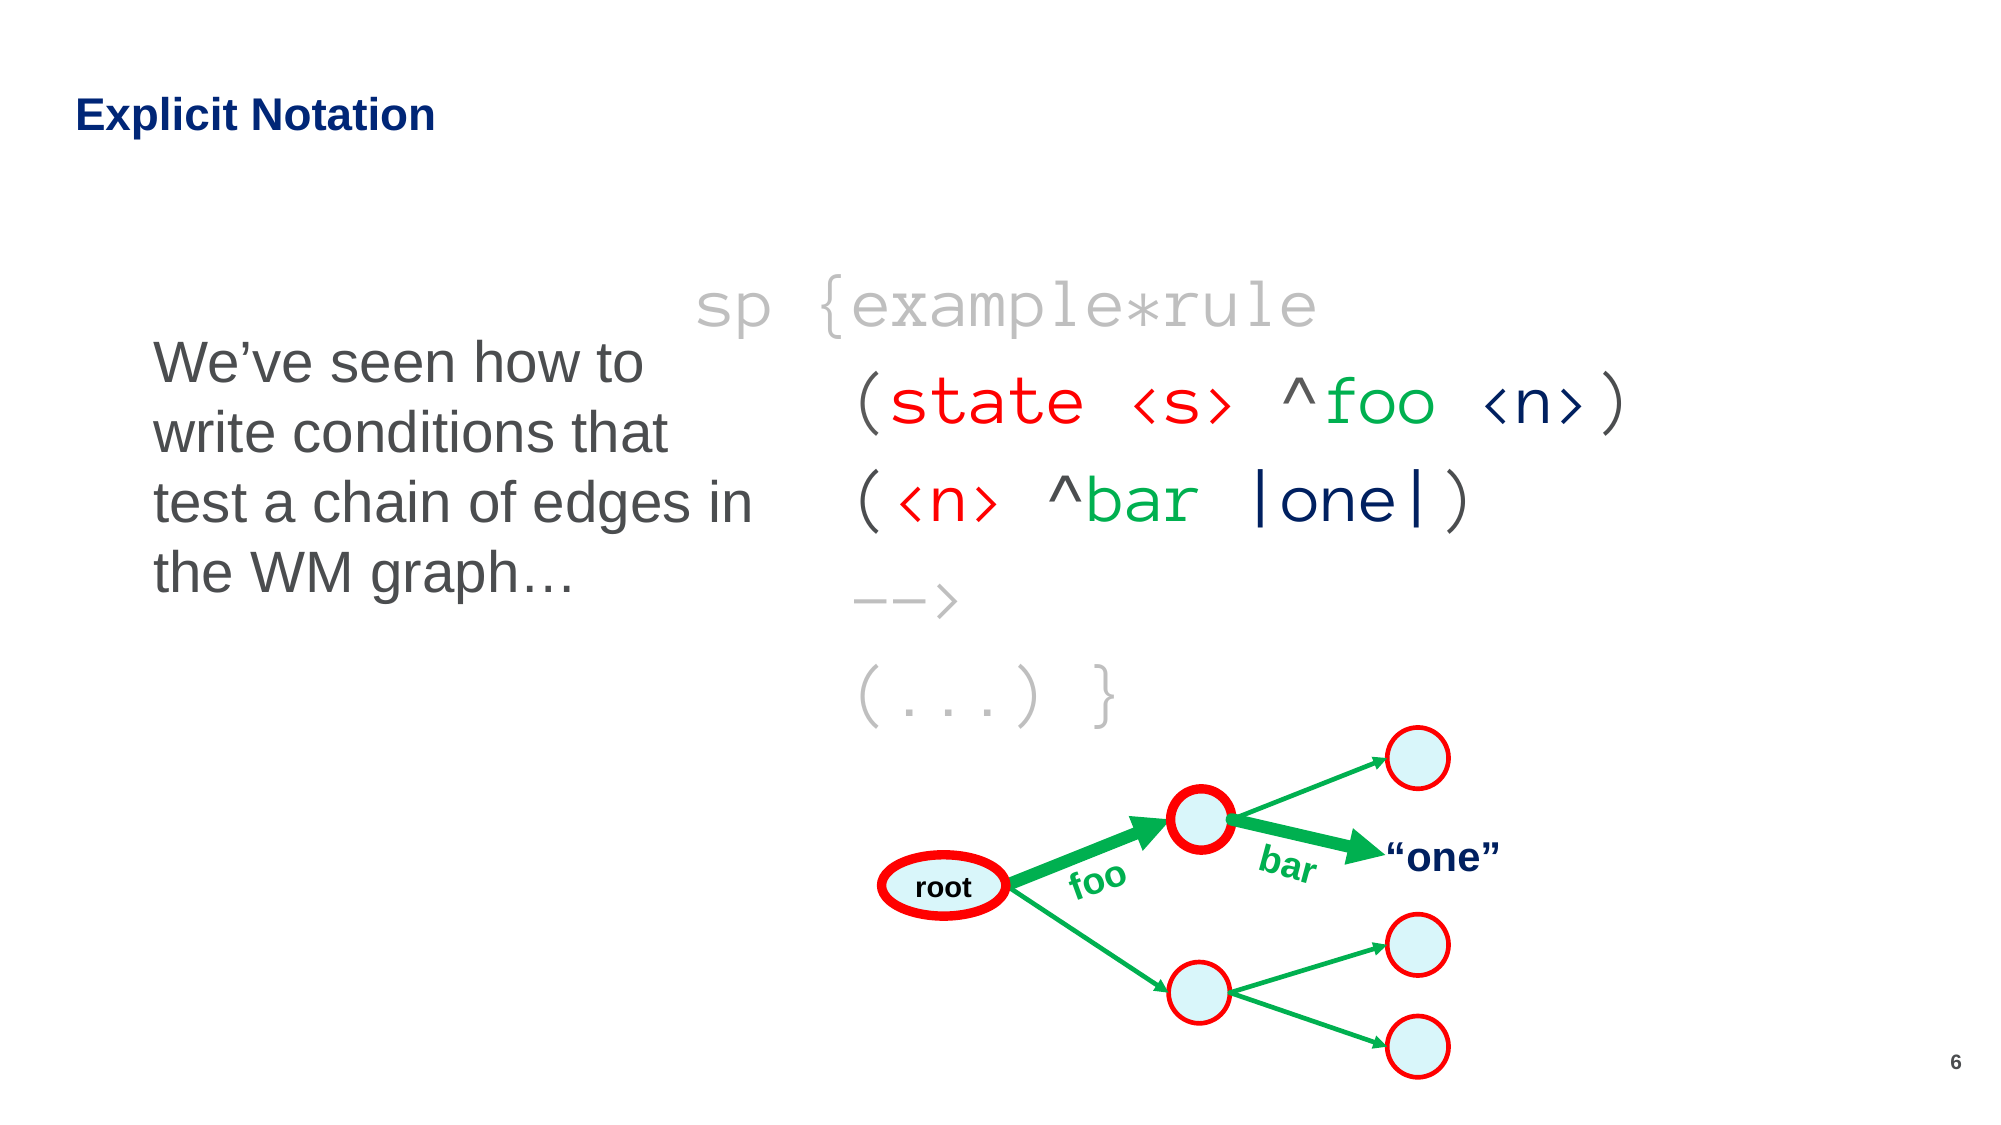

# Explicit Notation
sp {example*rule
    (state <s> ^foo <n>)
    (<n> ^bar |one|)
    -->
    (...) }

We’ve seen how to write conditions that test a chain of edges in the WM graph…

“one”
bar
root
foo